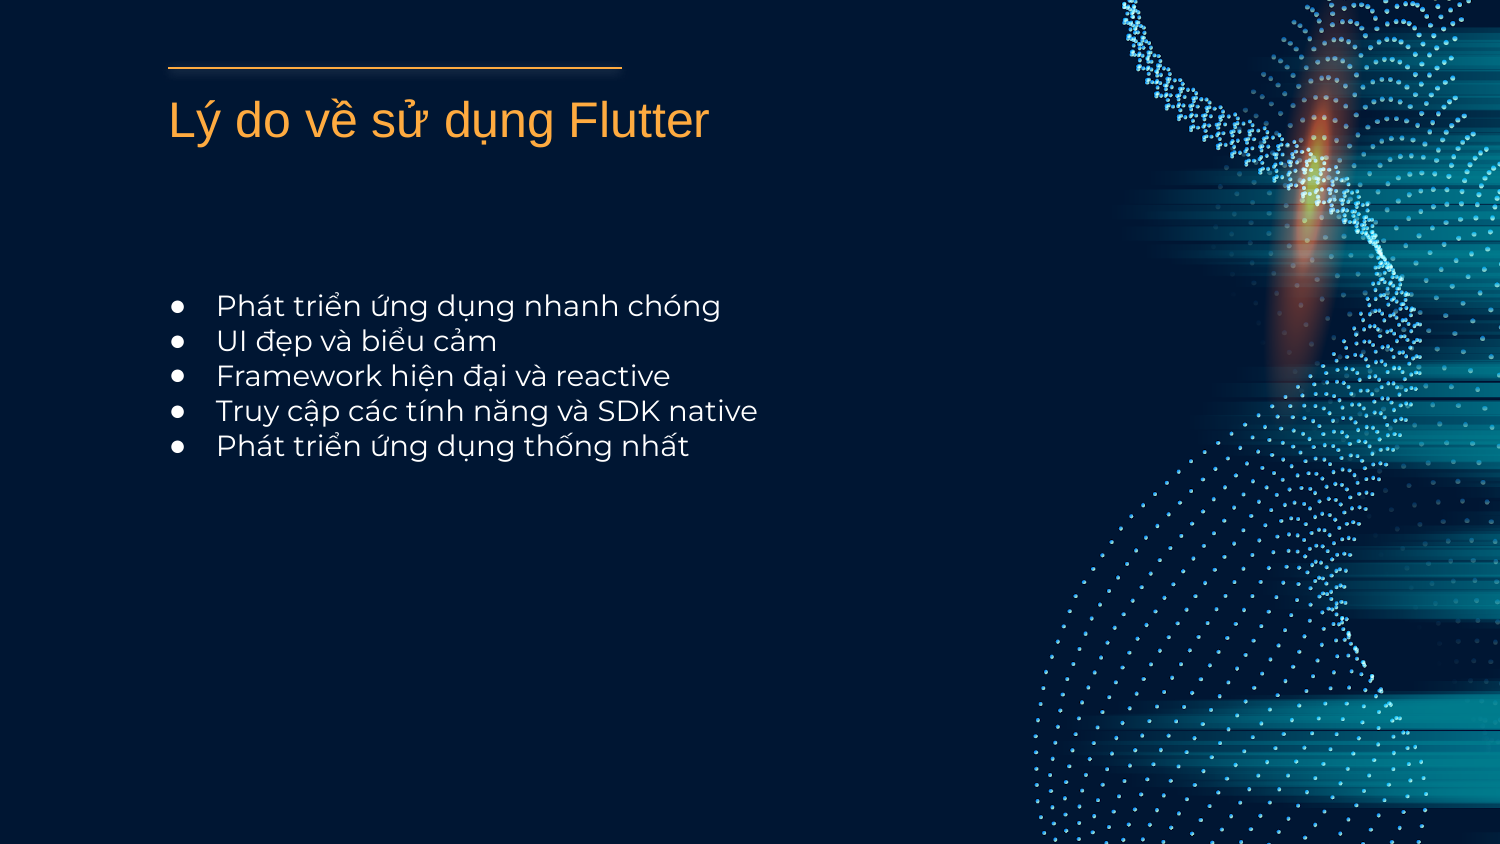

# Lý do về sử dụng Flutter
Phát triển ứng dụng nhanh chóng
UI đẹp và biểu cảm
Framework hiện đại và reactive
Truy cập các tính năng và SDK native
Phát triển ứng dụng thống nhất